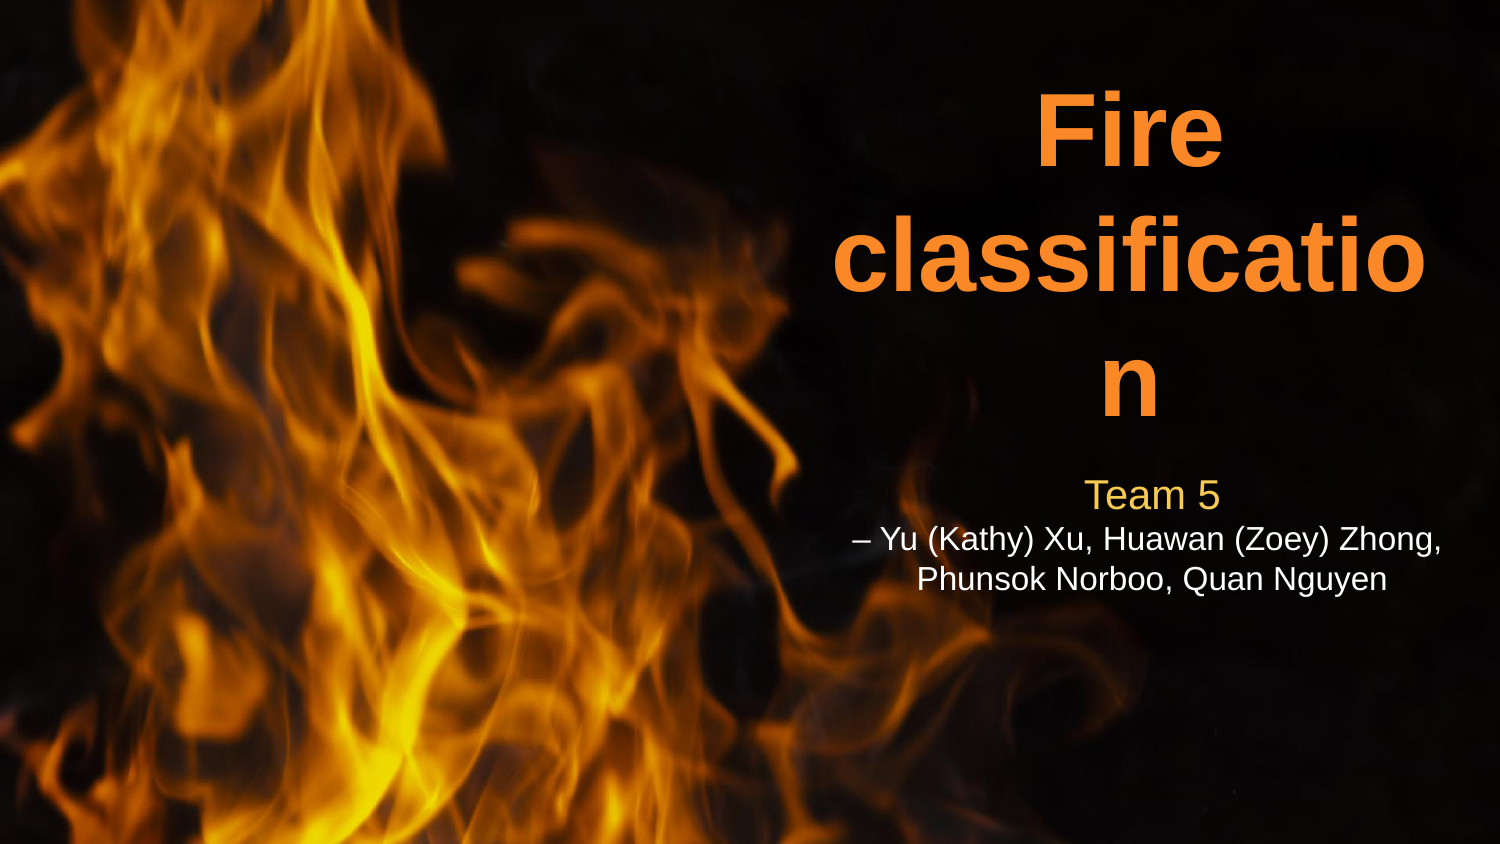

# Fire classification
Team 5
– Yu (Kathy) Xu, Huawan (Zoey) Zhong,
Phunsok Norboo, Quan Nguyen